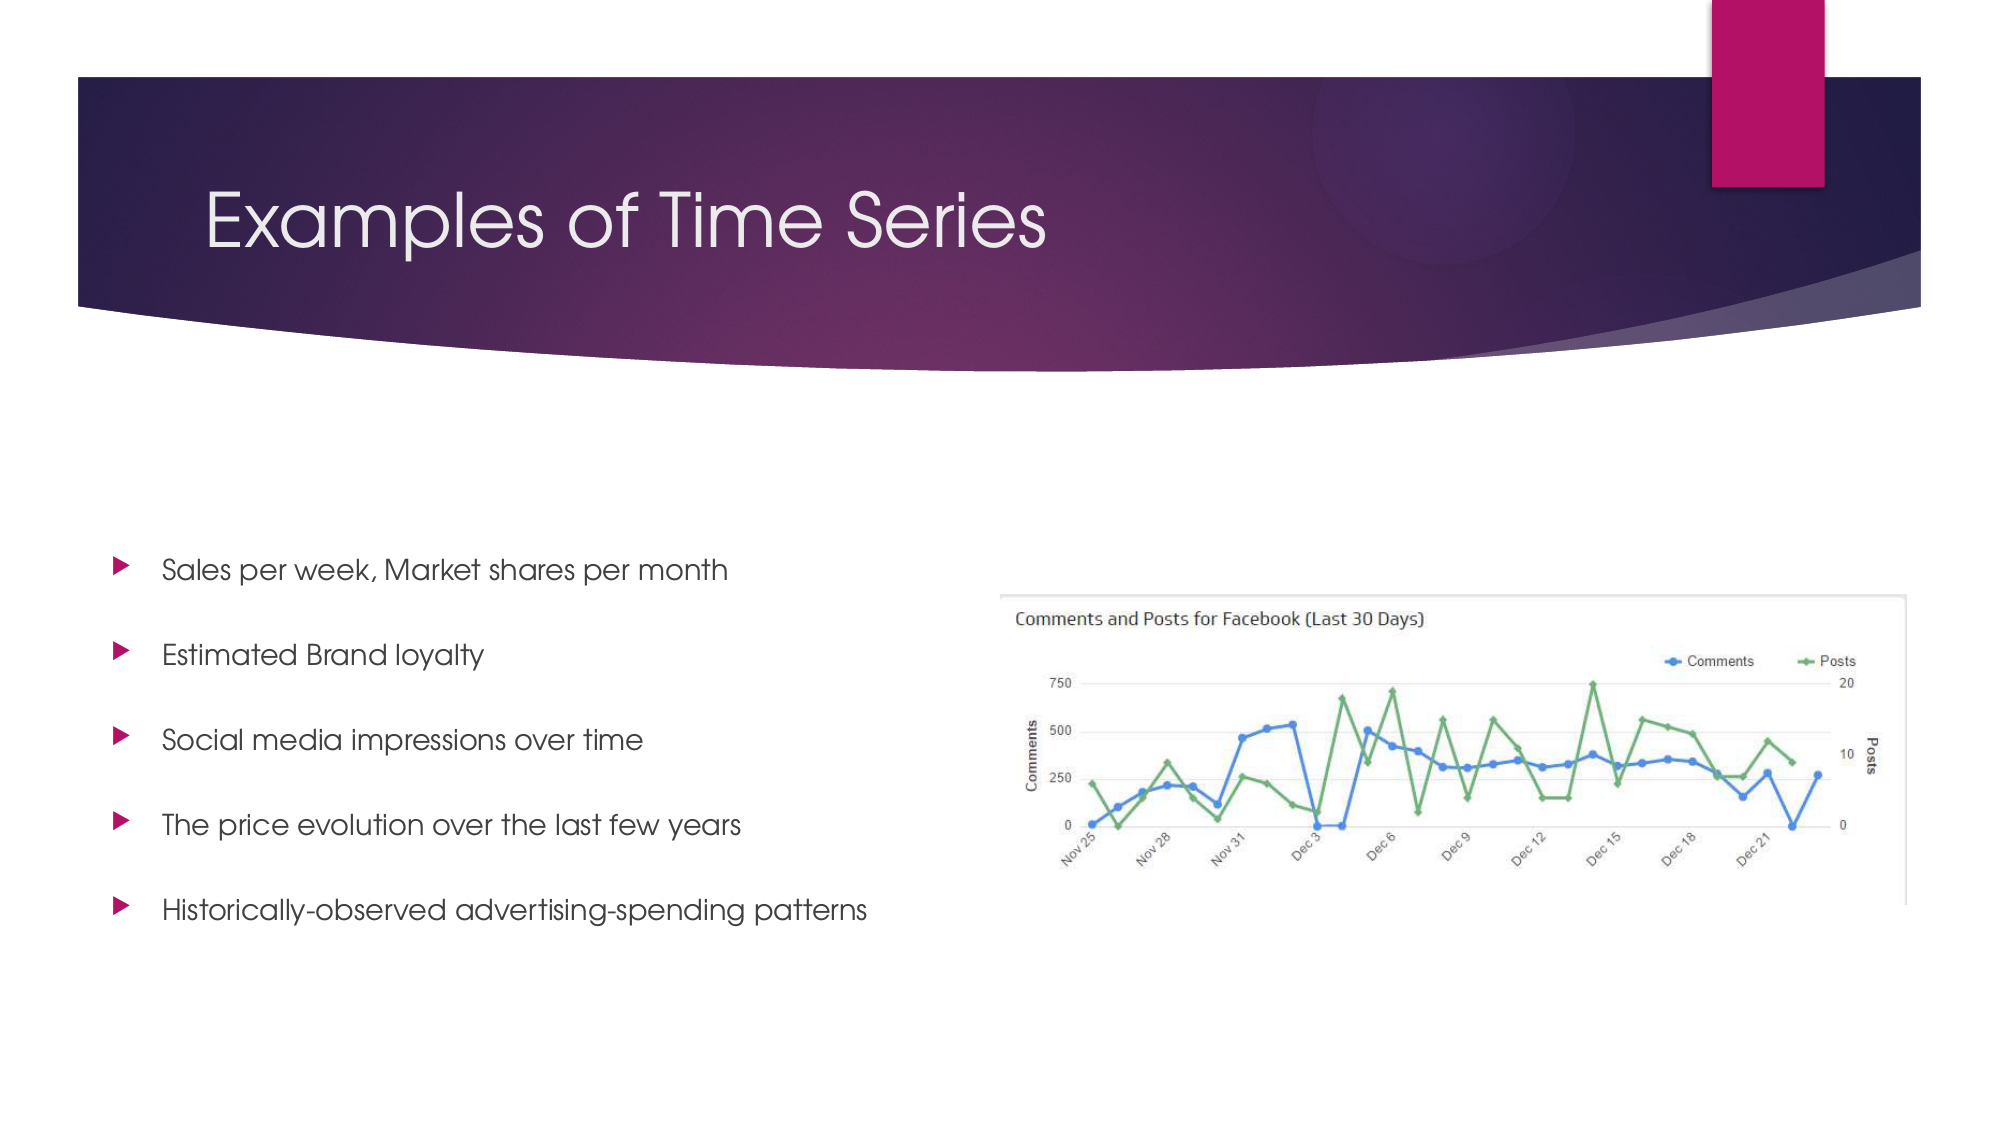

# Examples of Time Series

Sales per week, Market shares per month
Estimated Brand loyalty
Social media impressions over time
The price evolution over the last few years
Historically-observed advertising-spending patterns